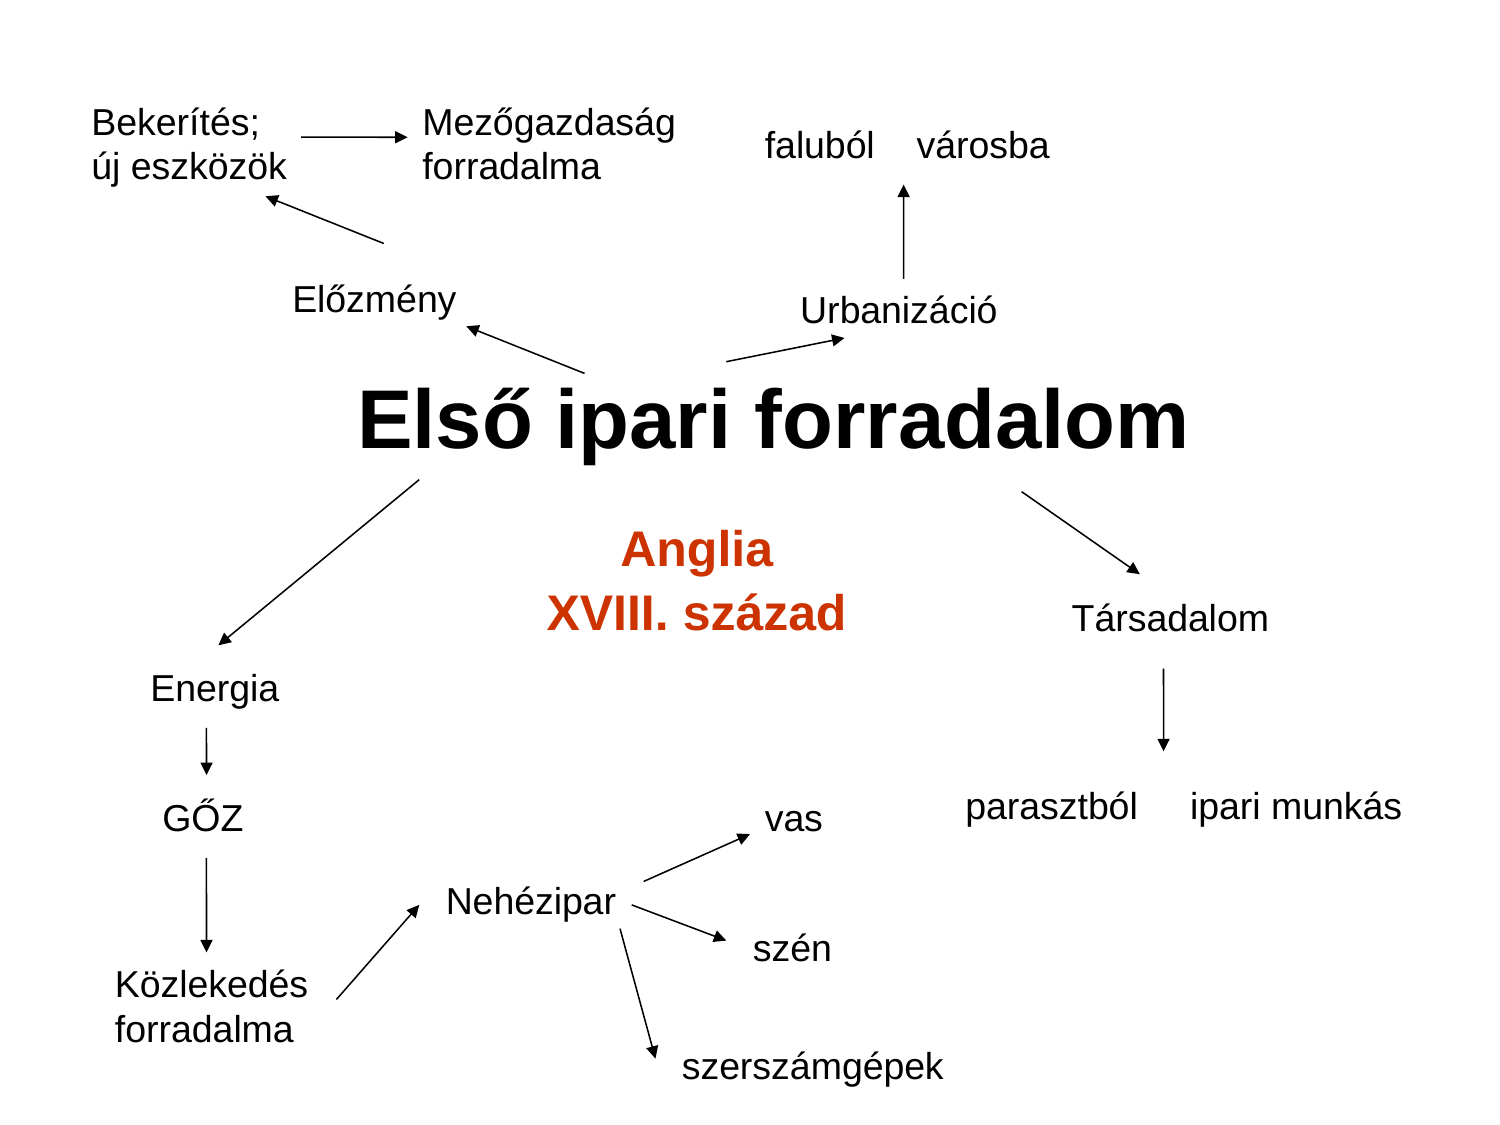

Bekerítés; új eszközök
Mezőgazdaság forradalma
faluból    városba

Előzmény
Urbanizáció

# Első ipari forradalom

Anglia
XVIII. század
Társadalom
Energia

parasztból     ipari munkás
GŐZ
vas

Nehézipar

szén

Közlekedés forradalma
szerszámgépek